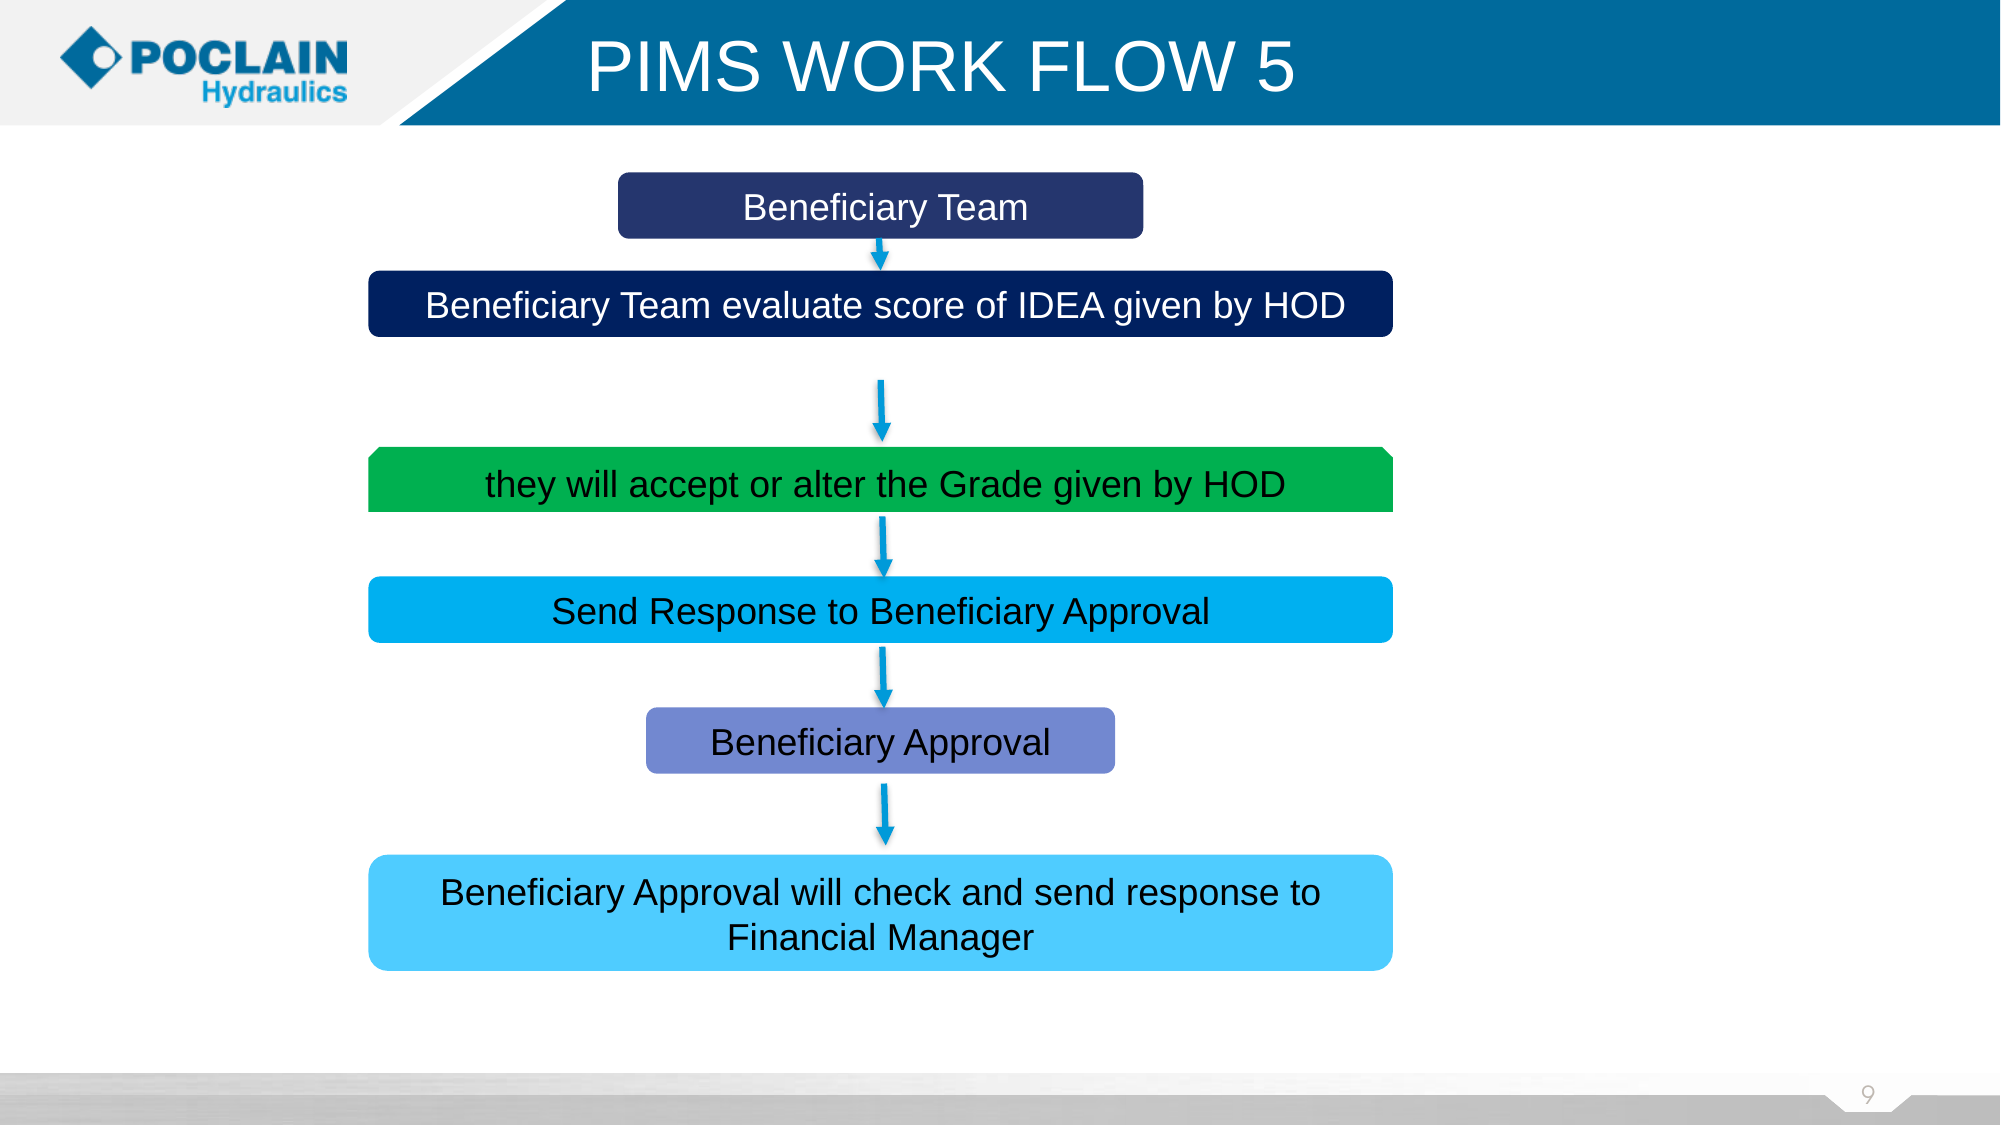

# PIMS work flow 5

 Beneficiary Team
 Beneficiary Team evaluate score of IDEA given by HOD
 they will accept or alter the Grade given by HOD

Send Response to Beneficiary Approval
Beneficiary Approval
Beneficiary Approval will check and send response to Financial Manager